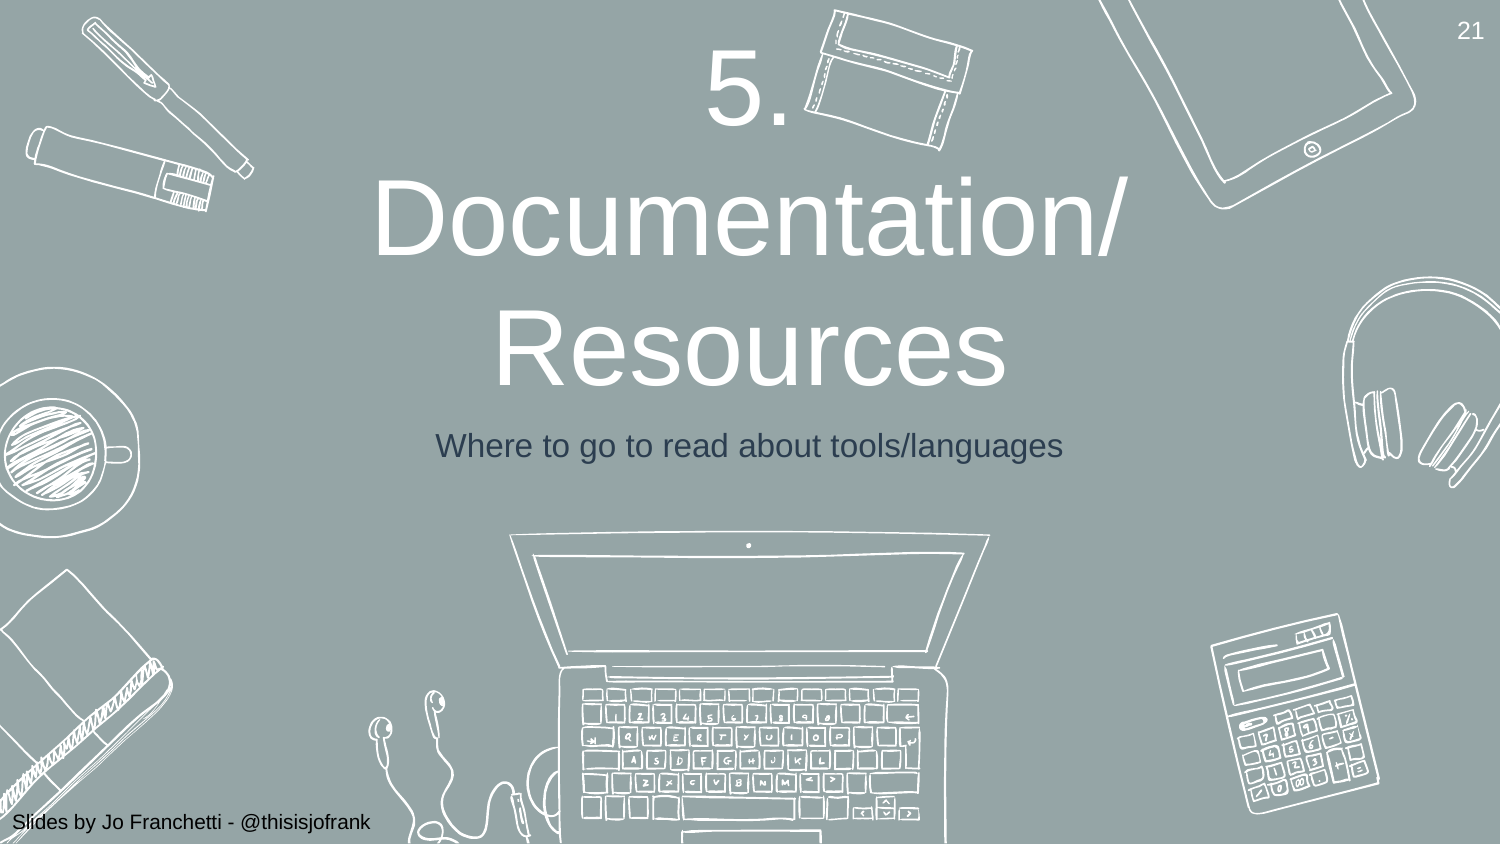

21
# 5.
Documentation/Resources
Where to go to read about tools/languages